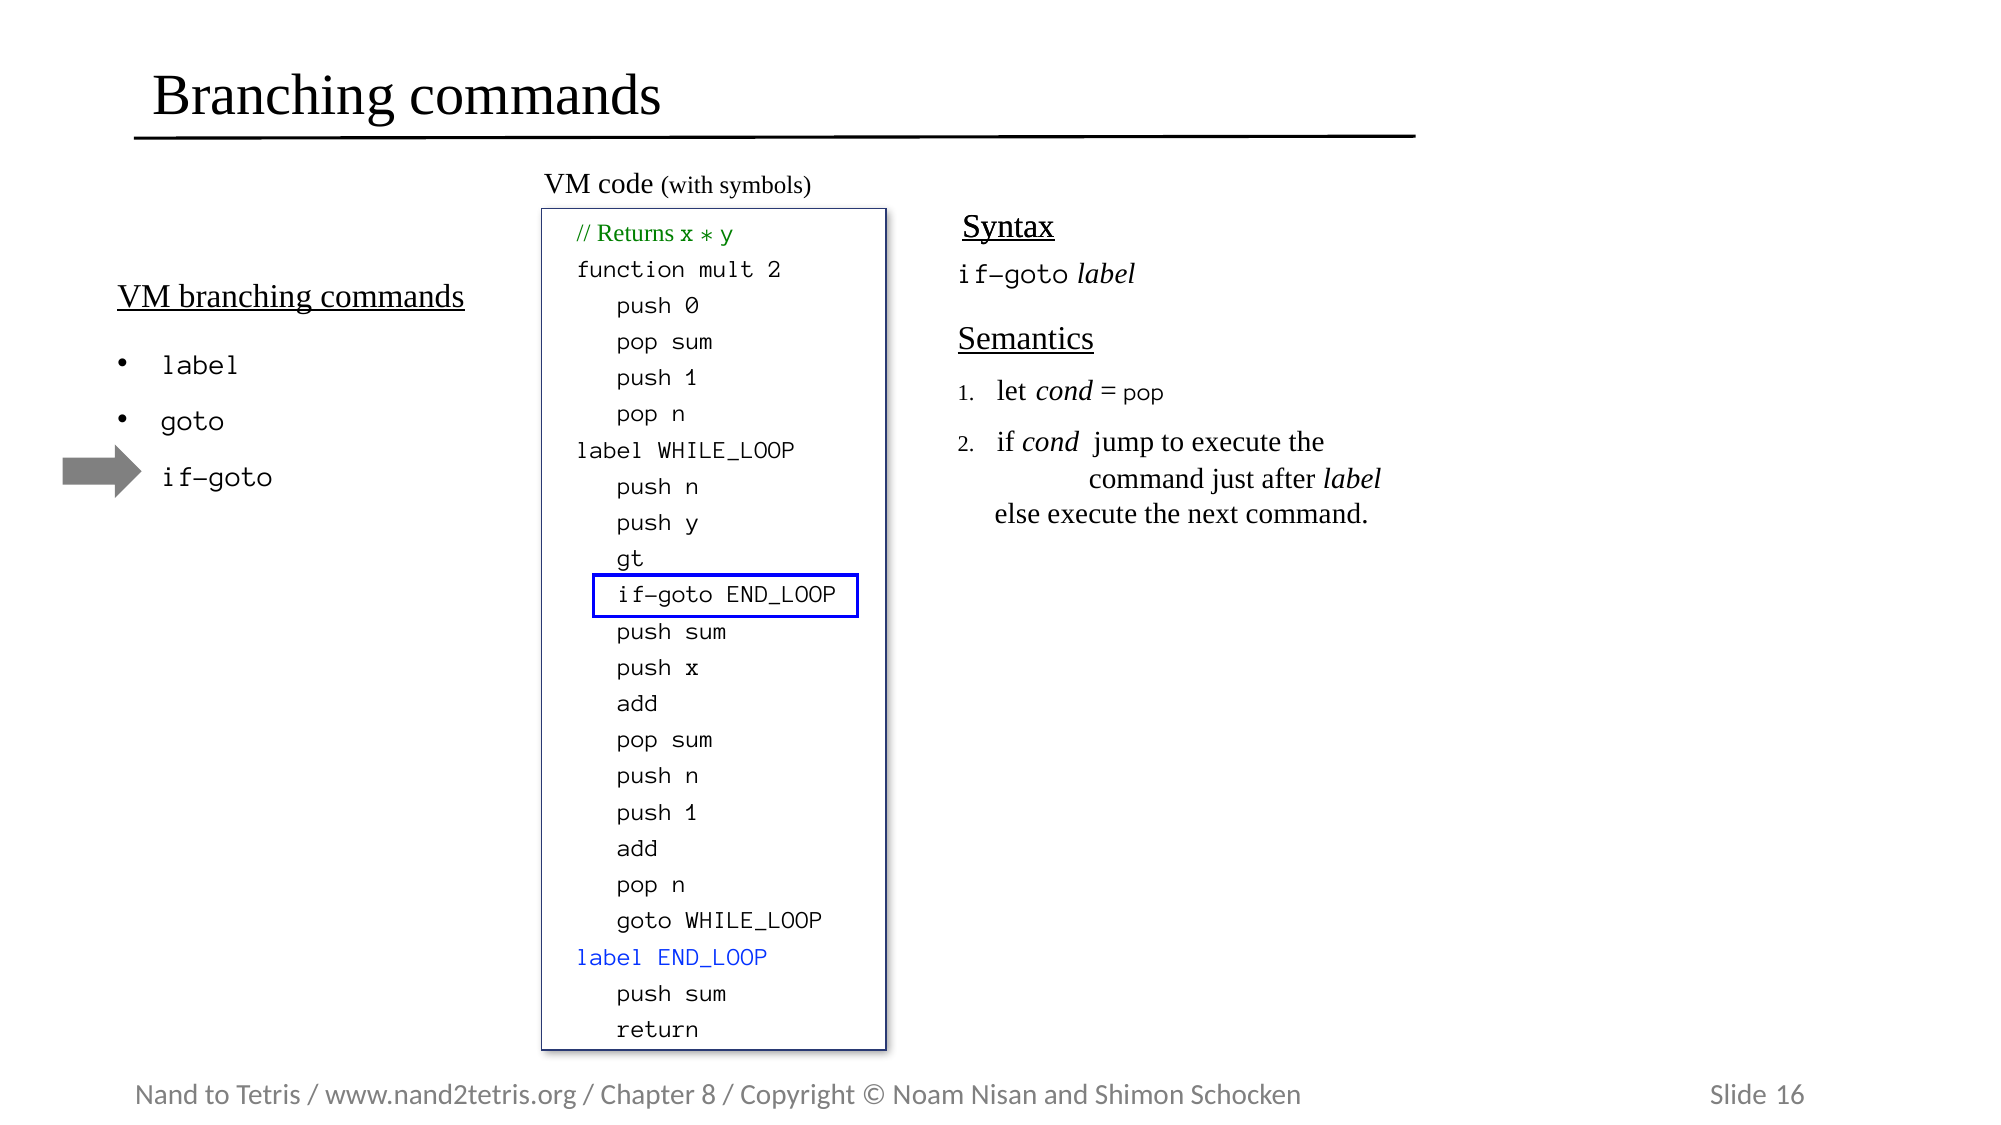

# Branching commands
VM code (with symbols)
Syntax
if-goto label
Semantics
 let cond = pop
 if cond  jump to execute the
              command just after label
 else execute the next command.
Syntax
// Returns x * y
function mult 2
   push 0
   pop sum
   push 1
   pop n
label WHILE_LOOP
   push n
   push y
   gt
   if-goto END_LOOP
   push sum
   push x
   add
   pop sum
   push n
   push 1
   add
   pop n
   goto WHILE_LOOP
label END_LOOP
   push sum
   return
VM branching commands
label
goto
if-goto